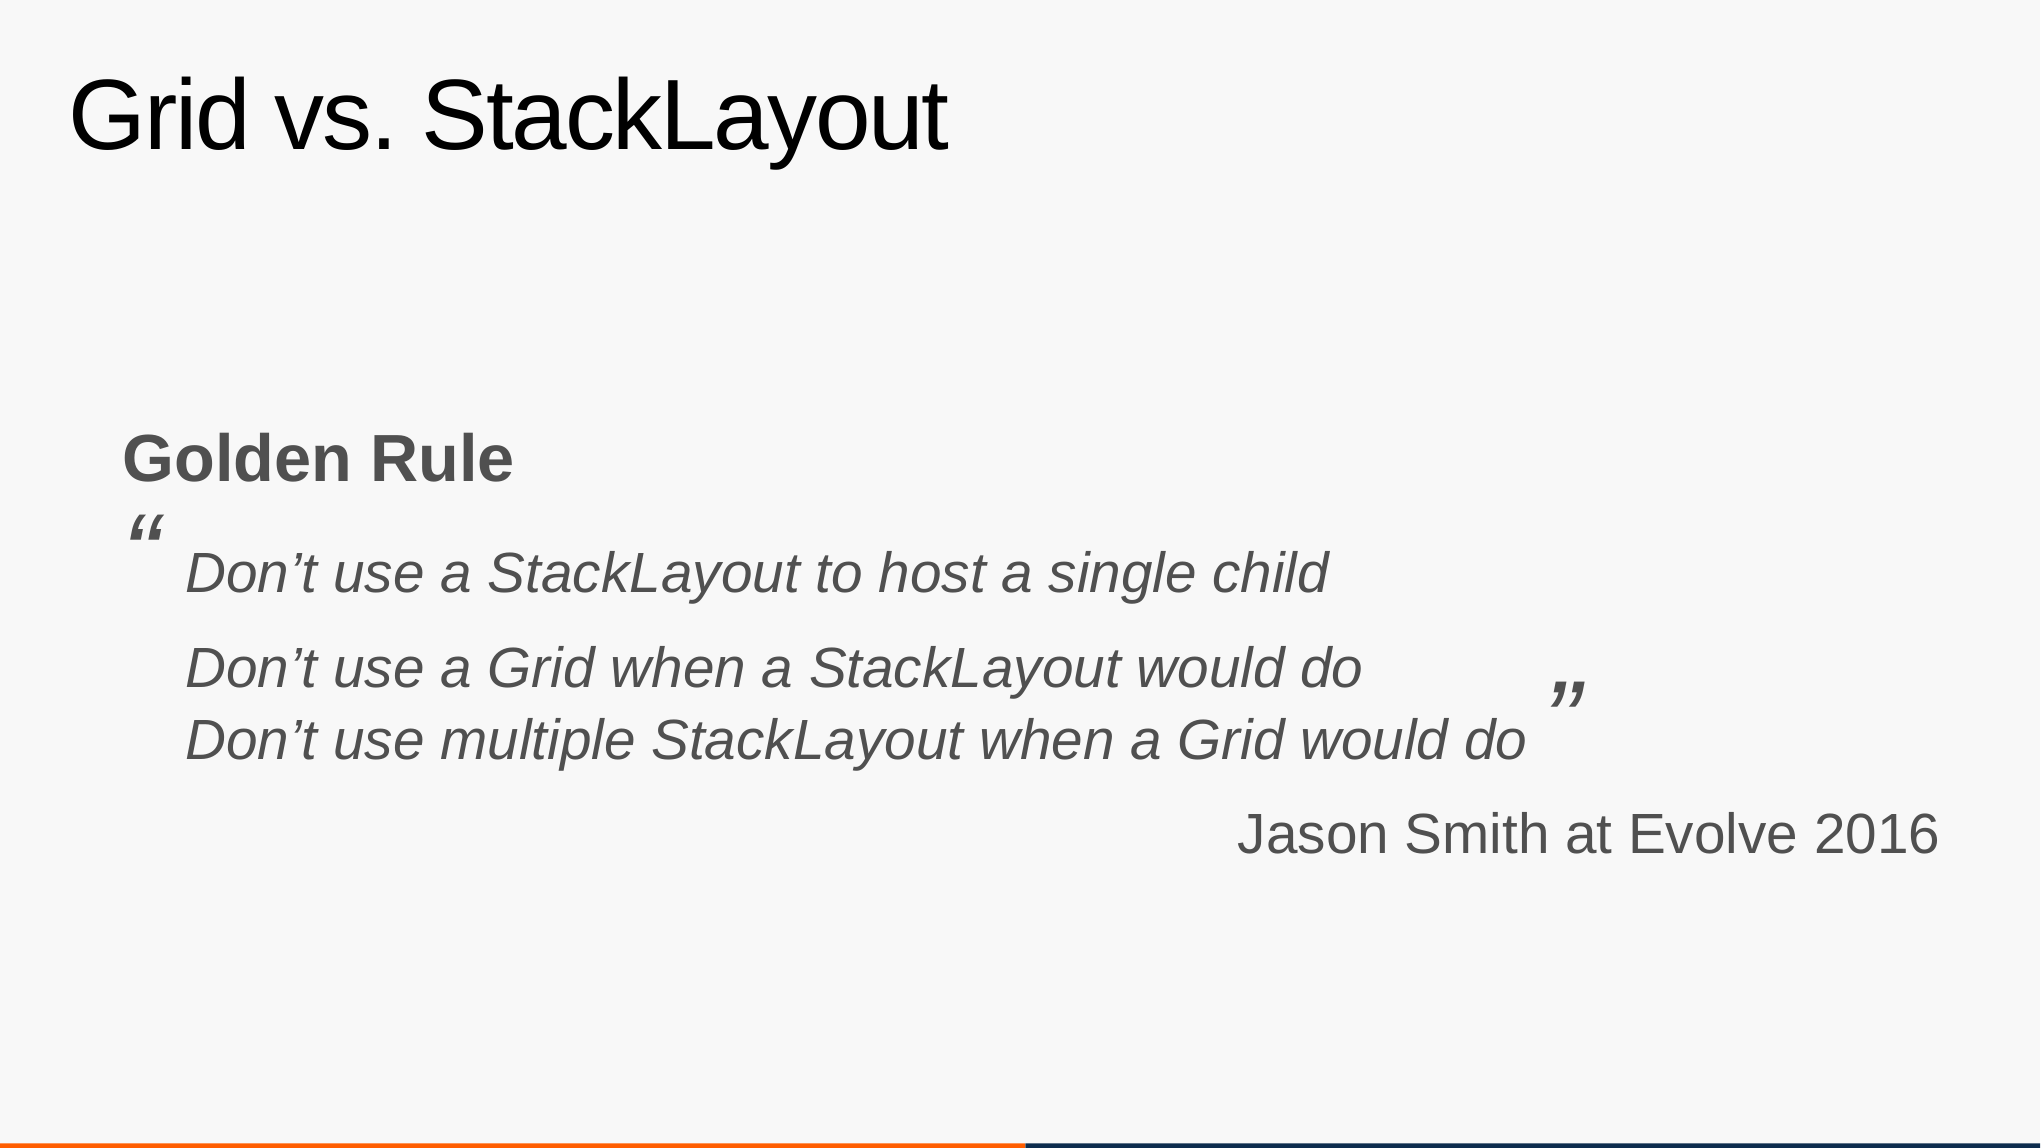

# Grid vs. StackLayout
Golden Rule
“ Don’t use a StackLayout to host a single child
    Don’t use a Grid when a StackLayout would do
    Don’t use multiple StackLayout when a Grid would do ”
Jason Smith at Evolve 2016